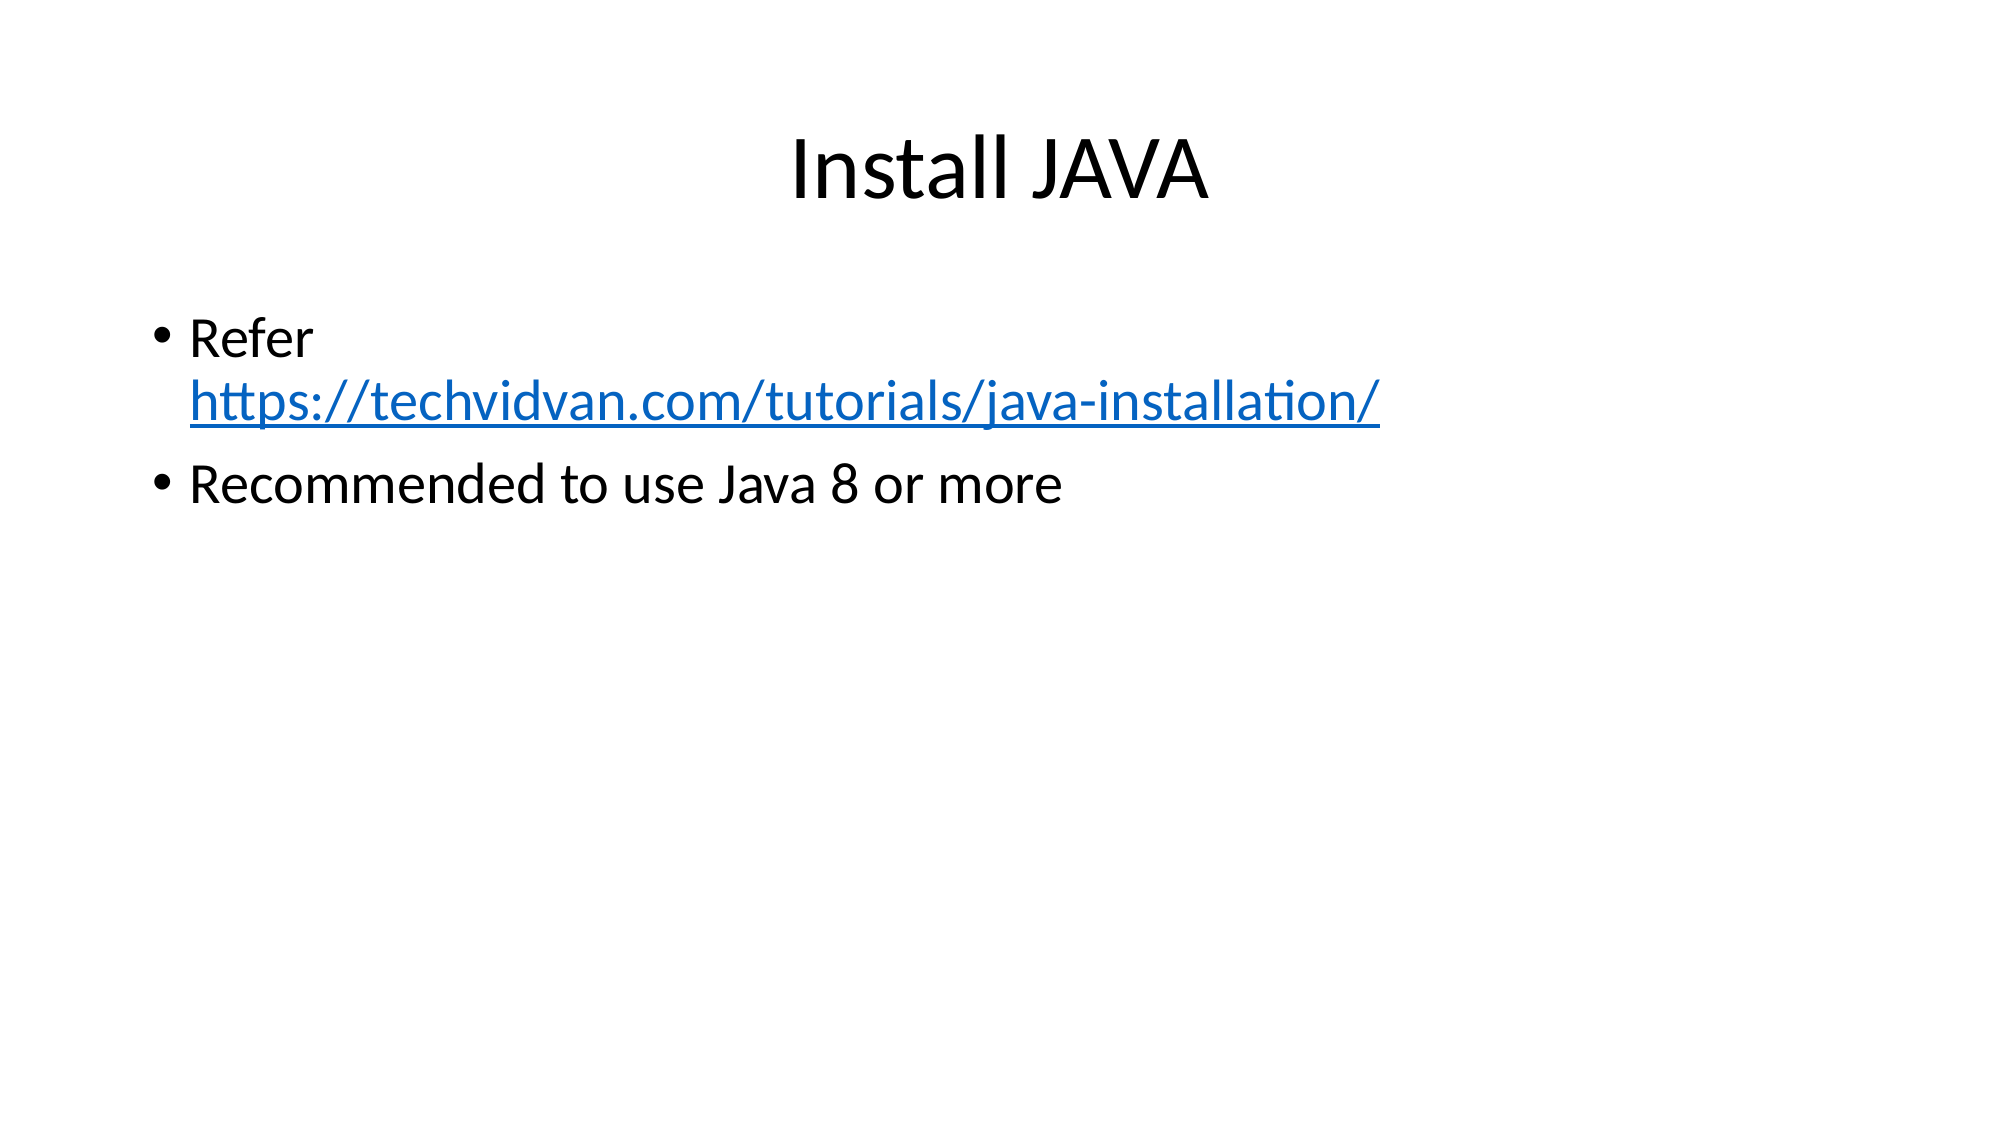

# Install JAVA
Refer
https://techvidvan.com/tutorials/java-installation/
Recommended to use Java 8 or more